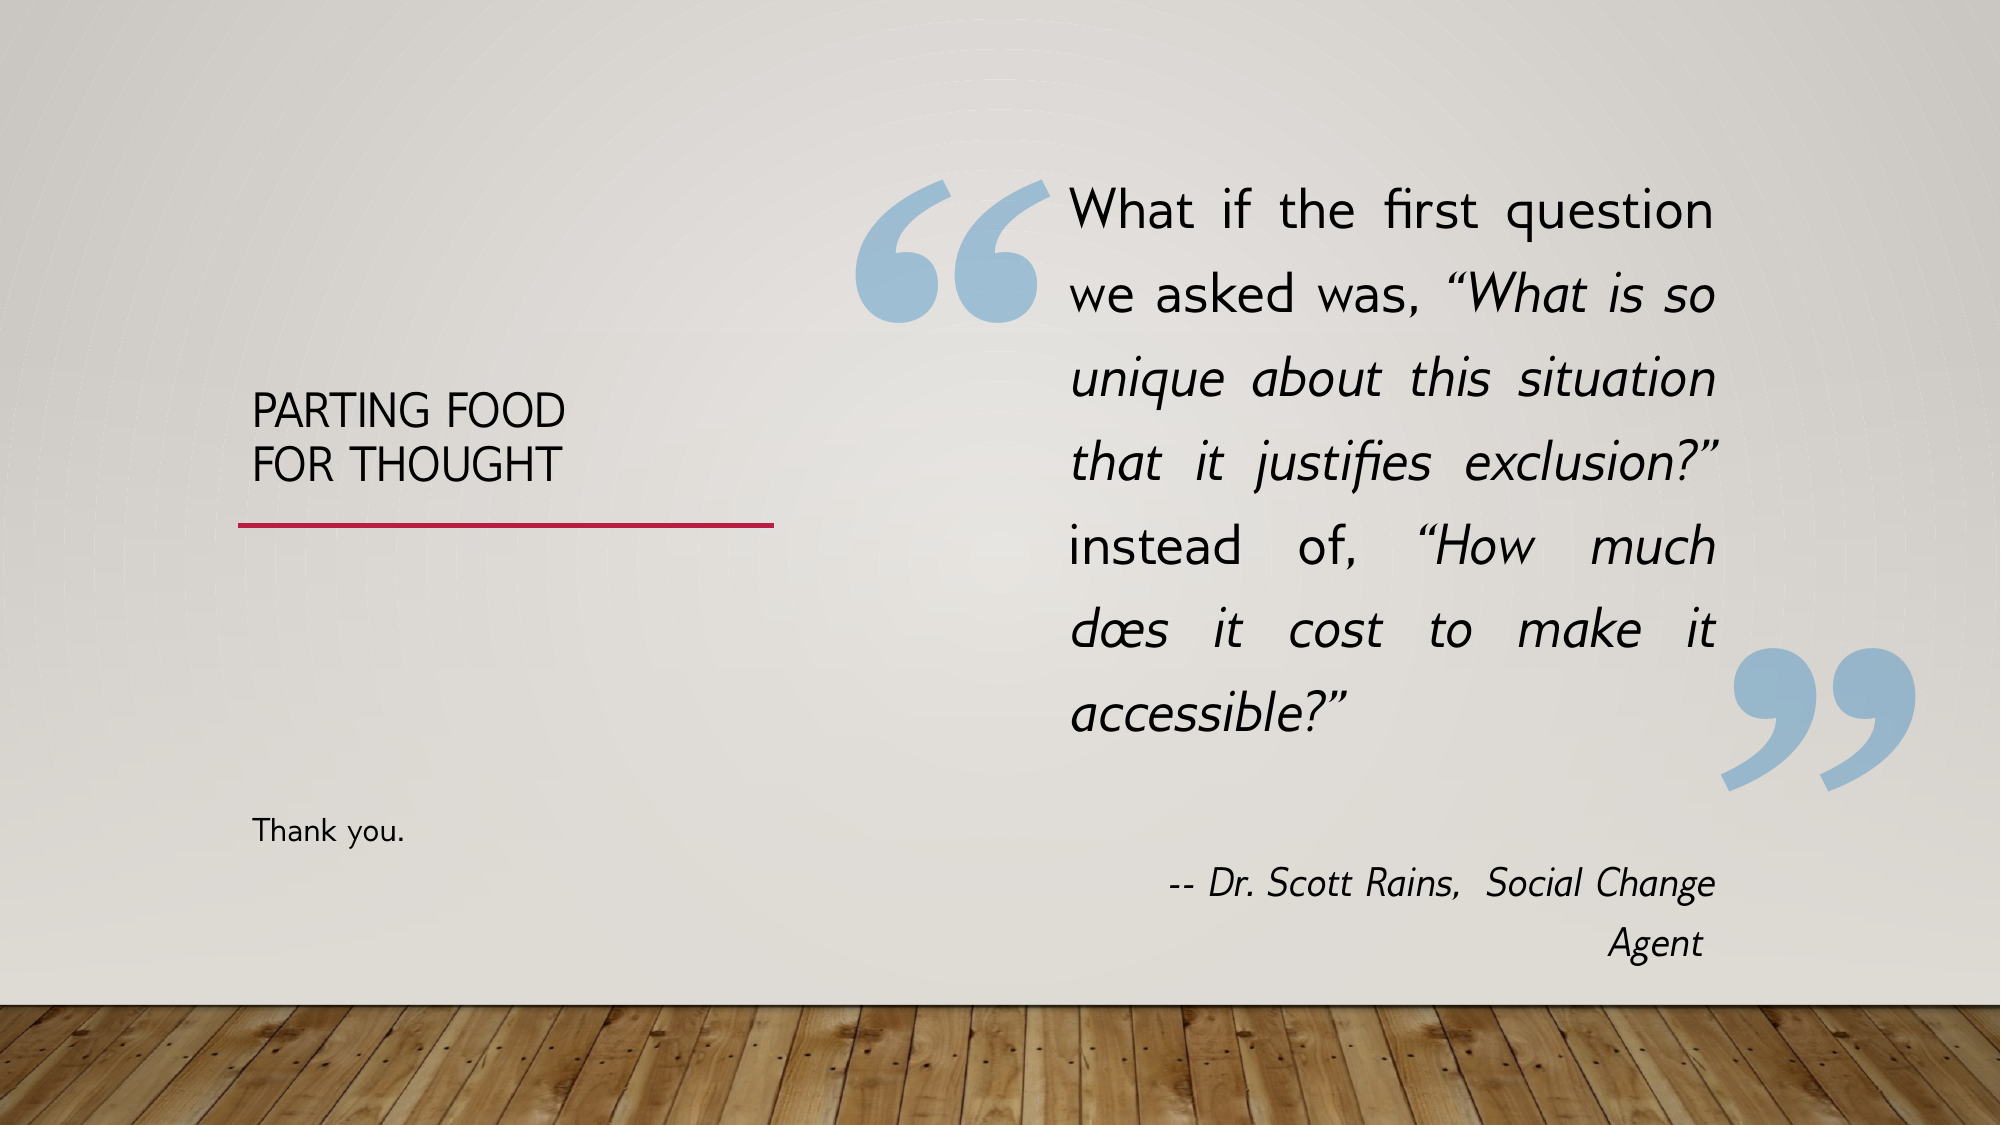

“
# Parting Food for thought
What if the first question we asked was, “What is so unique about this situation that it justifies exclusion?” instead of, “How much does it cost to make it accessible?”

-- Dr. Scott Rains,  Social Change Agent
“

Thank you.